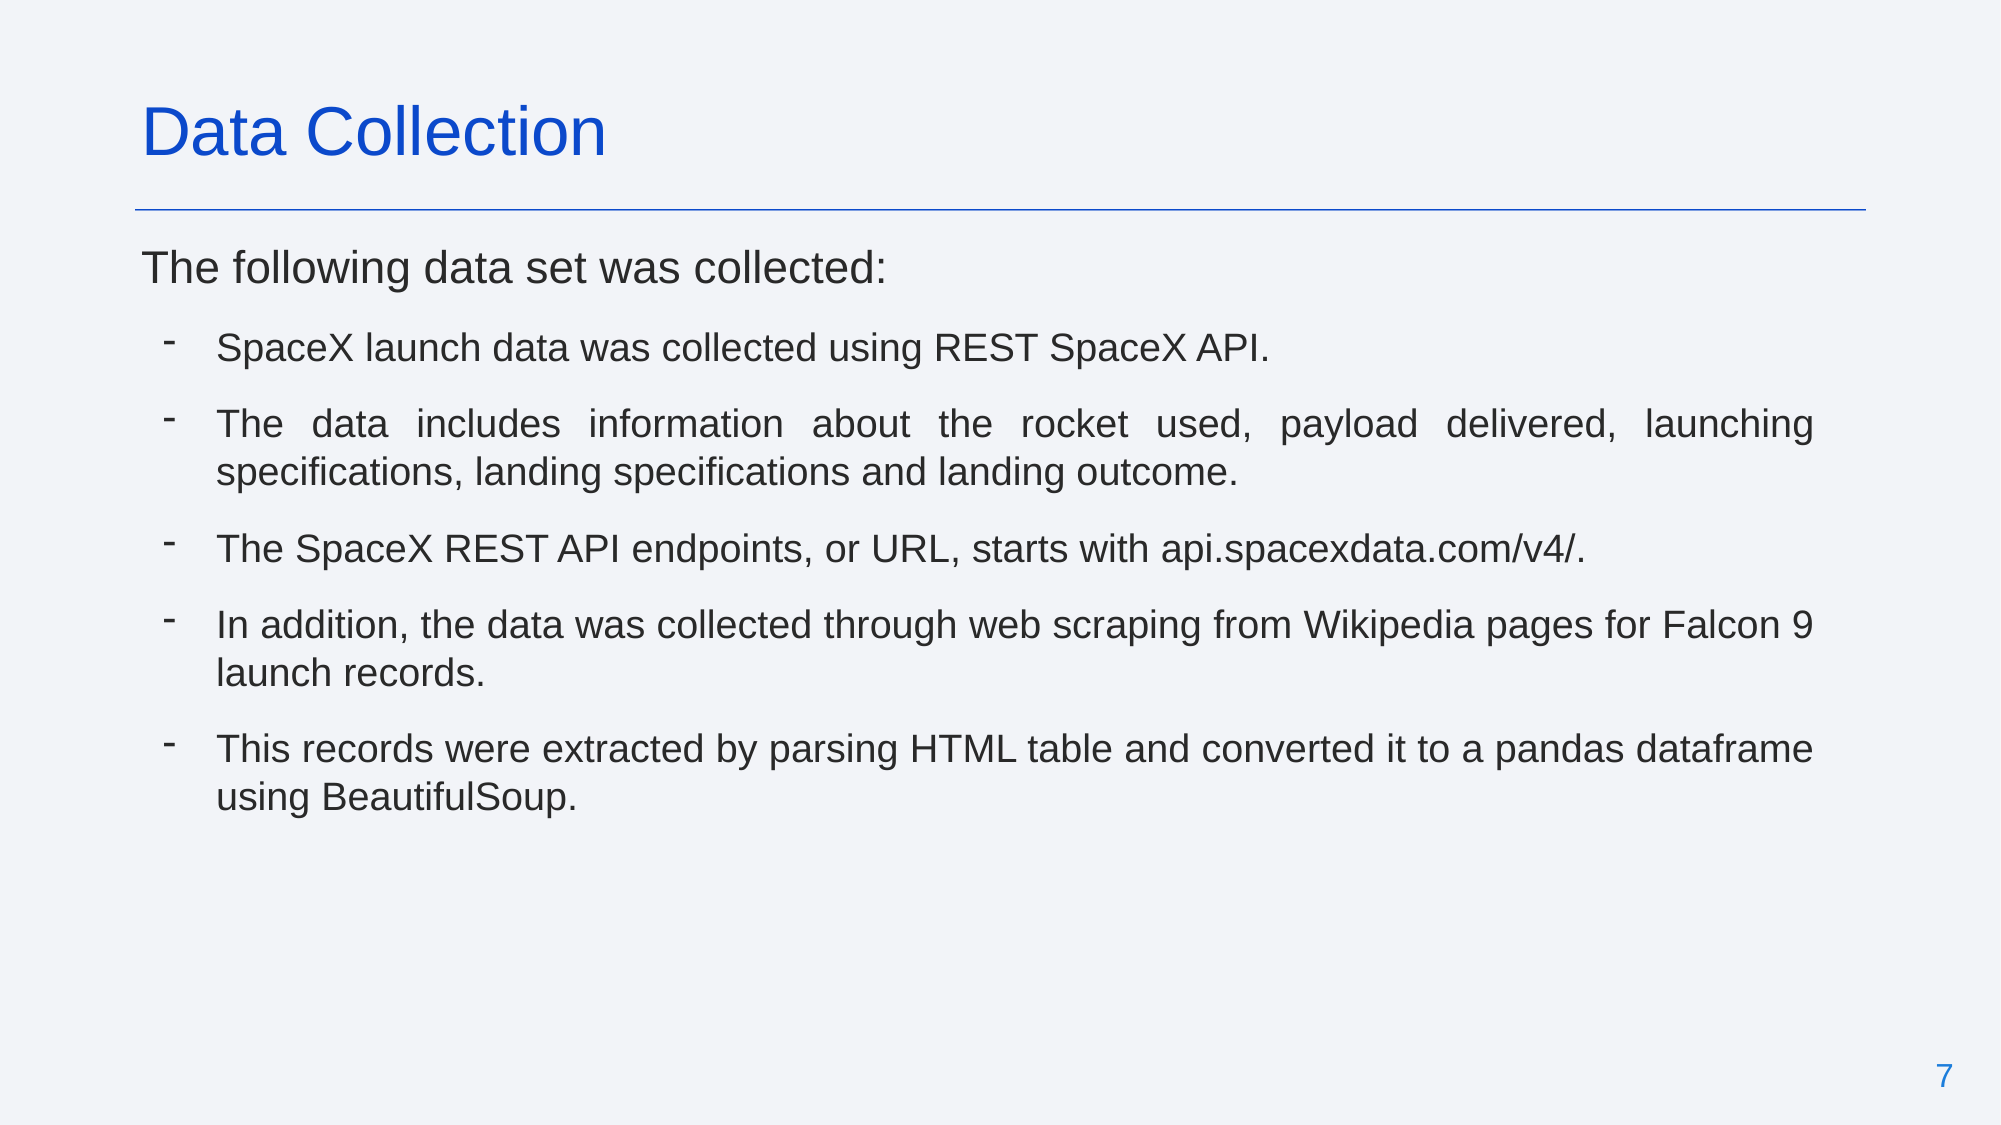

Data Collection
The following data set was collected:
SpaceX launch data was collected using REST SpaceX API.
The data includes information about the rocket used, payload delivered, launching specifications, landing specifications and landing outcome.
The SpaceX REST API endpoints, or URL, starts with api.spacexdata.com/v4/.
In addition, the data was collected through web scraping from Wikipedia pages for Falcon 9 launch records.
This records were extracted by parsing HTML table and converted it to a pandas dataframe using BeautifulSoup.

7